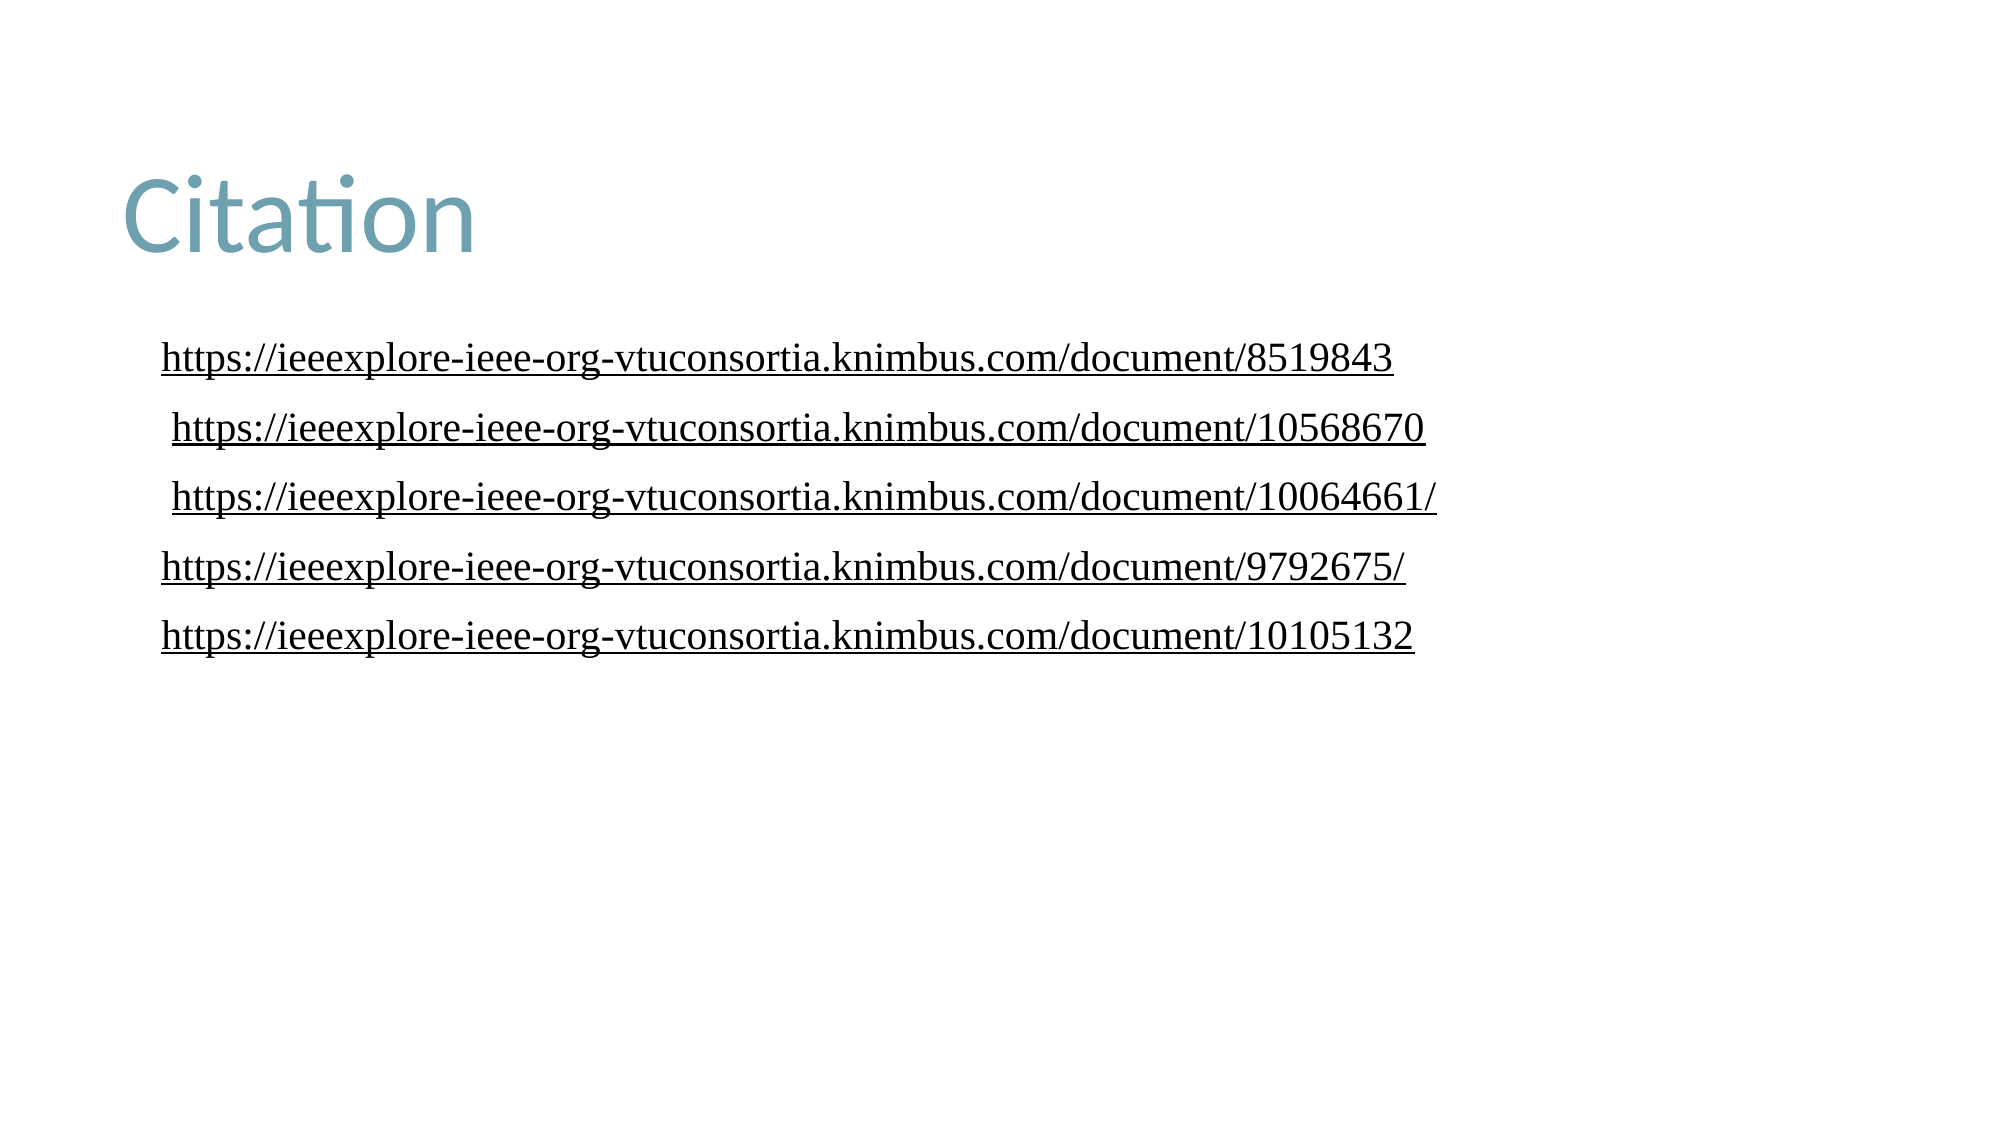

# Citation
https://ieeexplore-ieee-org-vtuconsortia.knimbus.com/document/8519843
 https://ieeexplore-ieee-org-vtuconsortia.knimbus.com/document/10568670
 https://ieeexplore-ieee-org-vtuconsortia.knimbus.com/document/10064661/
https://ieeexplore-ieee-org-vtuconsortia.knimbus.com/document/9792675/
https://ieeexplore-ieee-org-vtuconsortia.knimbus.com/document/10105132